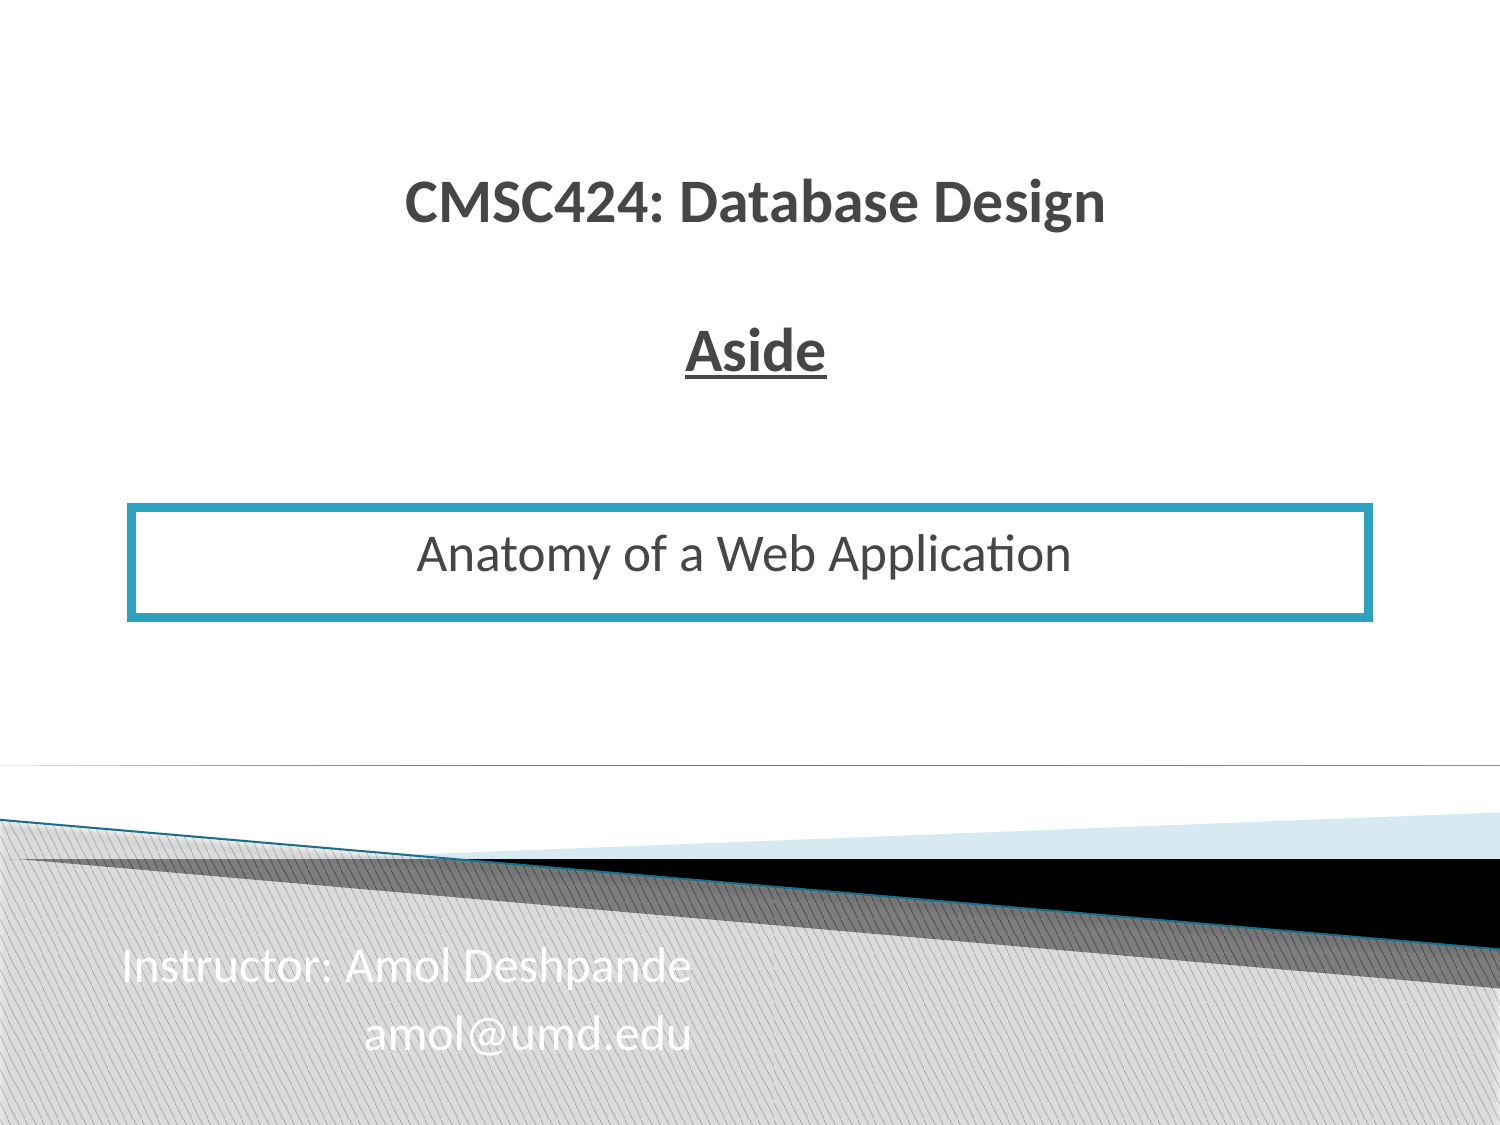

# CMSC424: Database Design Aside
Anatomy of a Web Application
Instructor: Amol Deshpande
                   amol@umd.edu